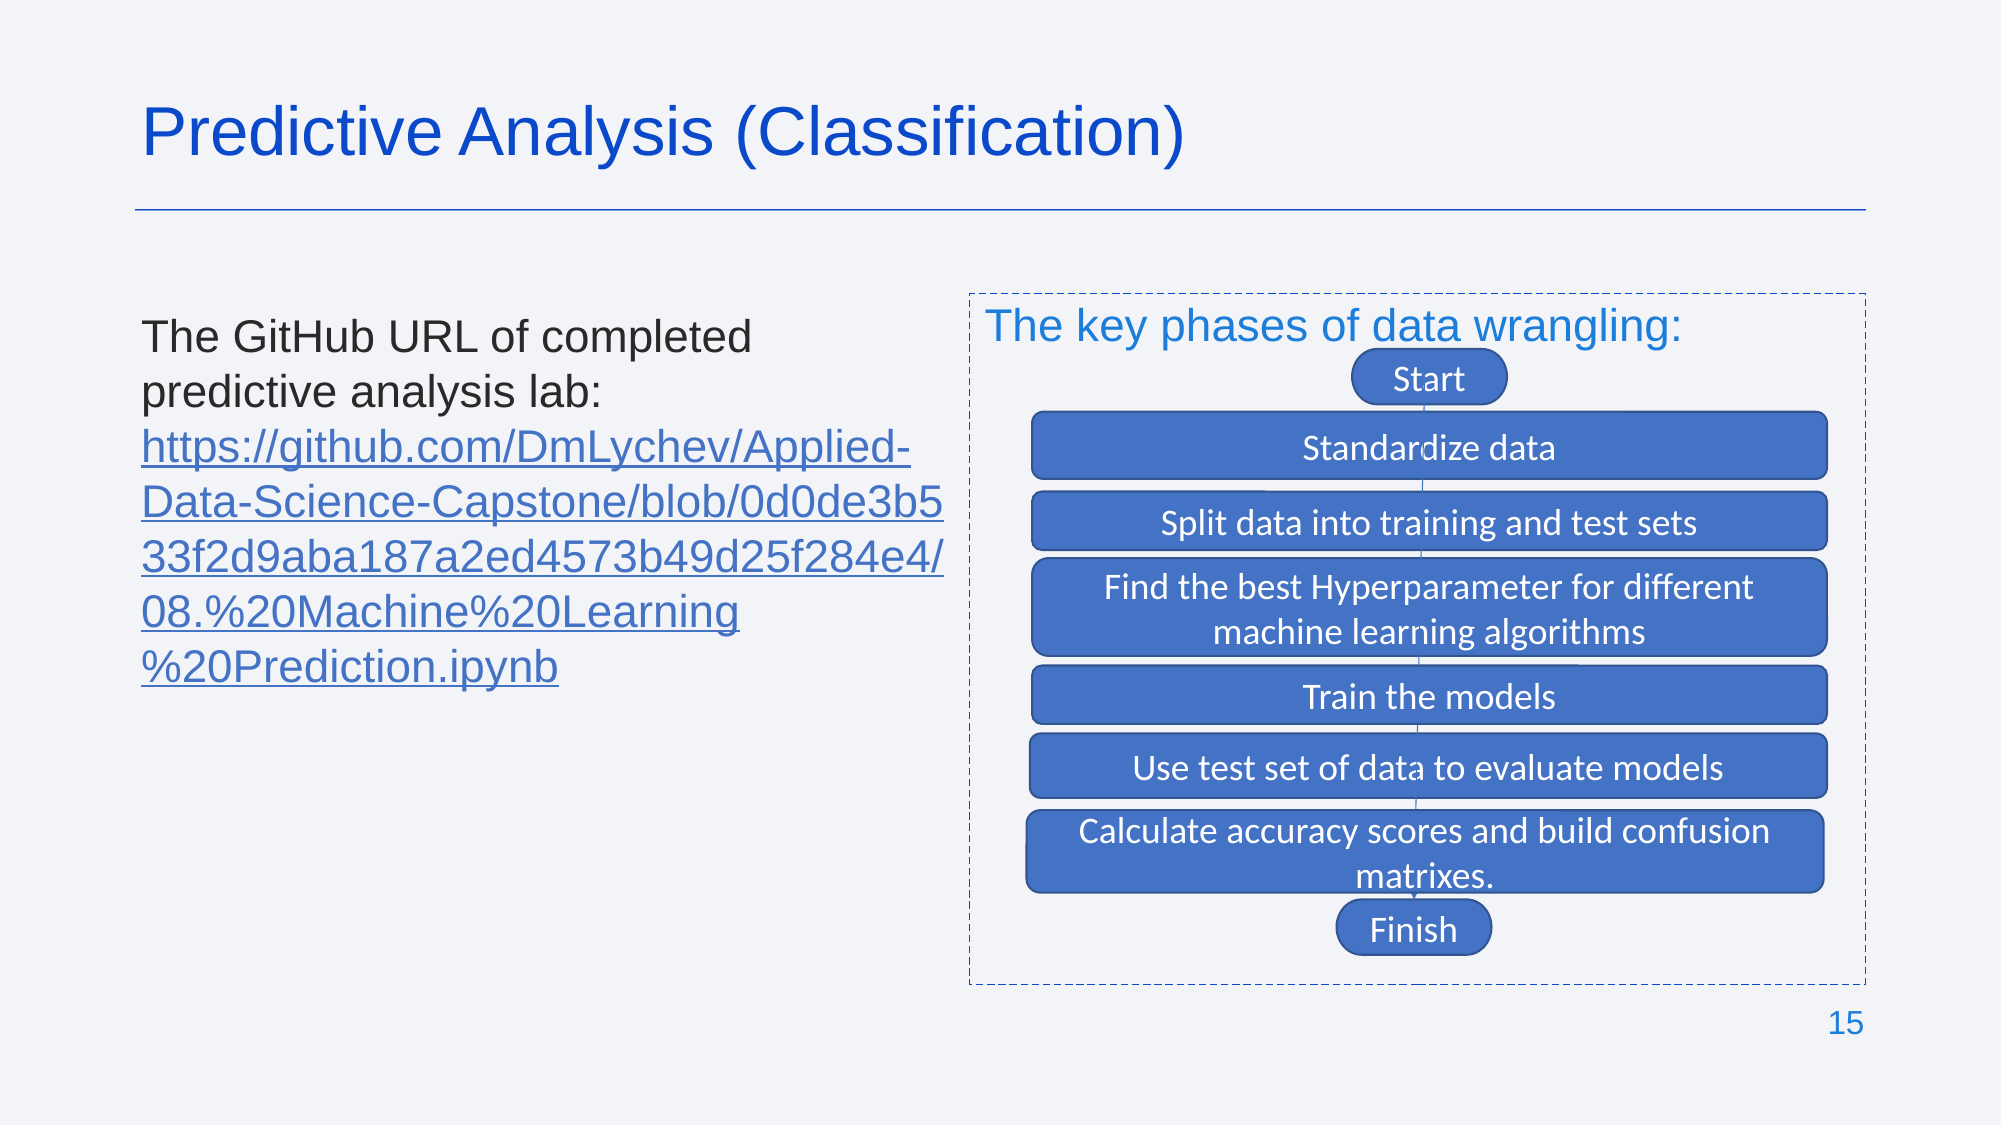

Predictive Analysis (Classification)
The key phases of data wrangling:
The GitHub URL of completed predictive analysis lab: https://github.com/DmLychev/Applied-Data-Science-Capstone/blob/0d0de3b533f2d9aba187a2ed4573b49d25f284e4/08.%20Machine%20Learning%20Prediction.ipynb

Start
Standardize data
Split data into training and test sets
Find the best Hyperparameter for different machine learning algorithms
Train the models
Use test set of data to evaluate models
Сalculate accuracy scores and build confusion matrixes.
Finish
15